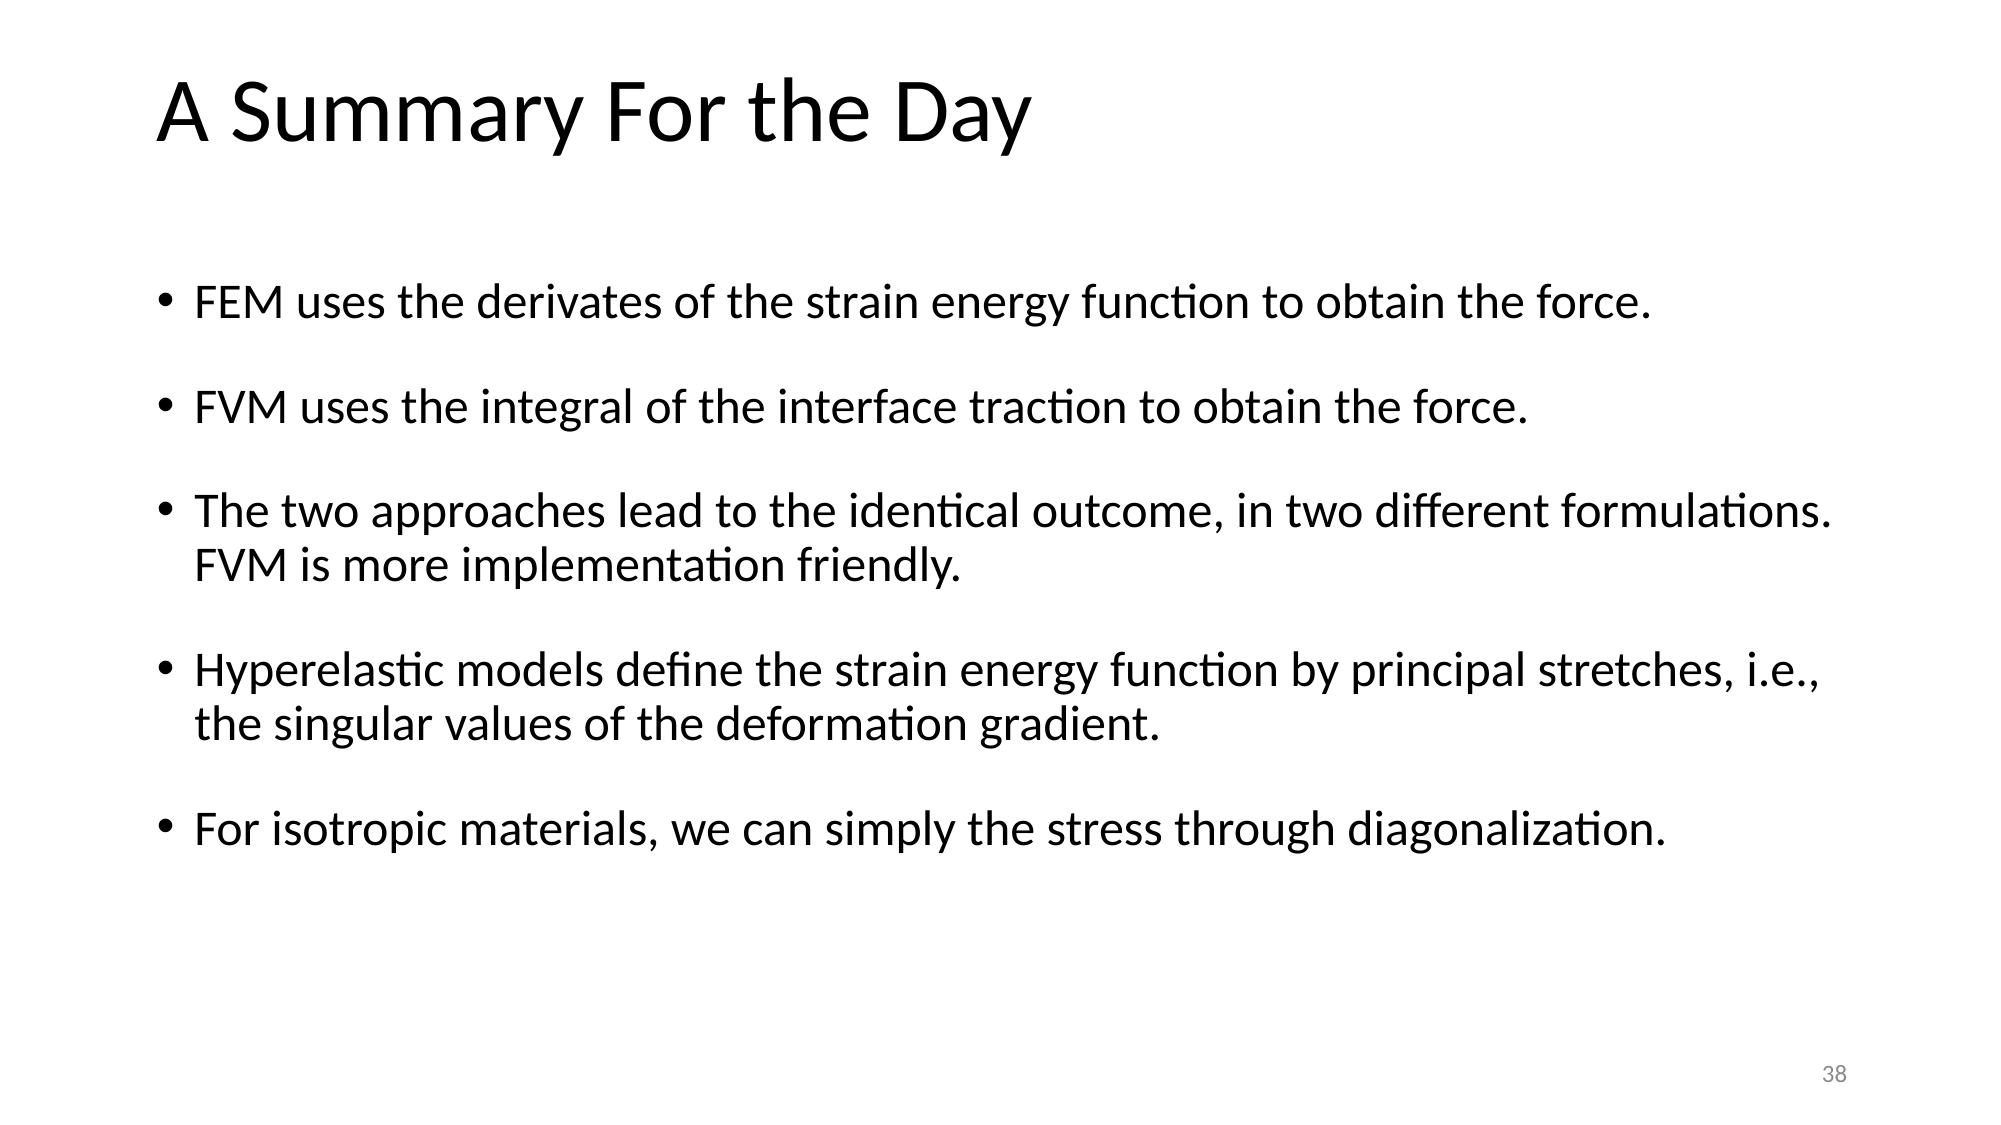

# A Summary For the Day
FEM uses the derivates of the strain energy function to obtain the force.

FVM uses the integral of the interface traction to obtain the force.

The two approaches lead to the identical outcome, in two different formulations.  FVM is more implementation friendly.

Hyperelastic models define the strain energy function by principal stretches, i.e., the singular values of the deformation gradient.

For isotropic materials, we can simply the stress through diagonalization.
38